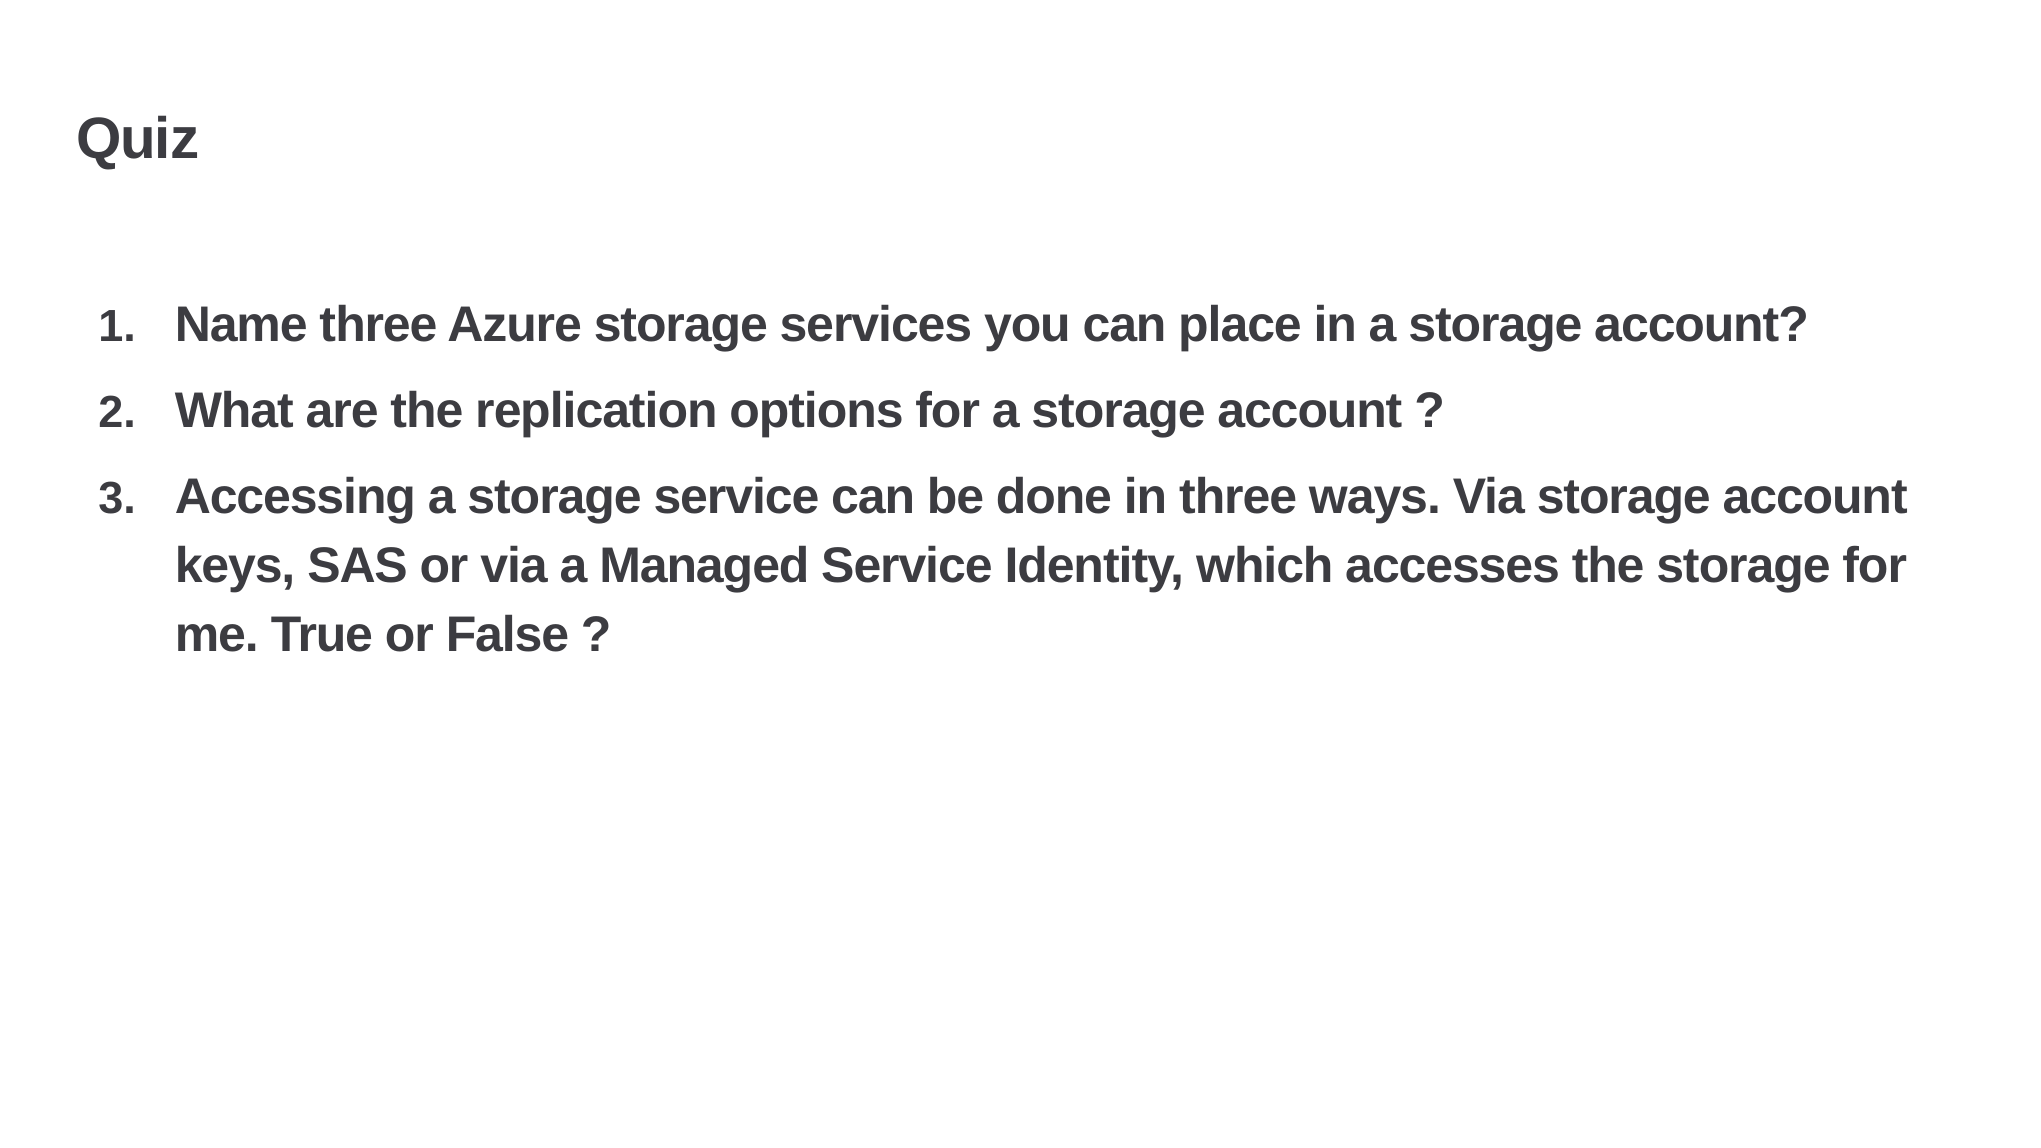

# Quiz
Name three Azure storage services you can place in a storage account?
What are the replication options for a storage account ?
Accessing a storage service can be done in three ways. Via storage account keys, SAS or via a Managed Service Identity, which accesses the storage for me. True or False ?